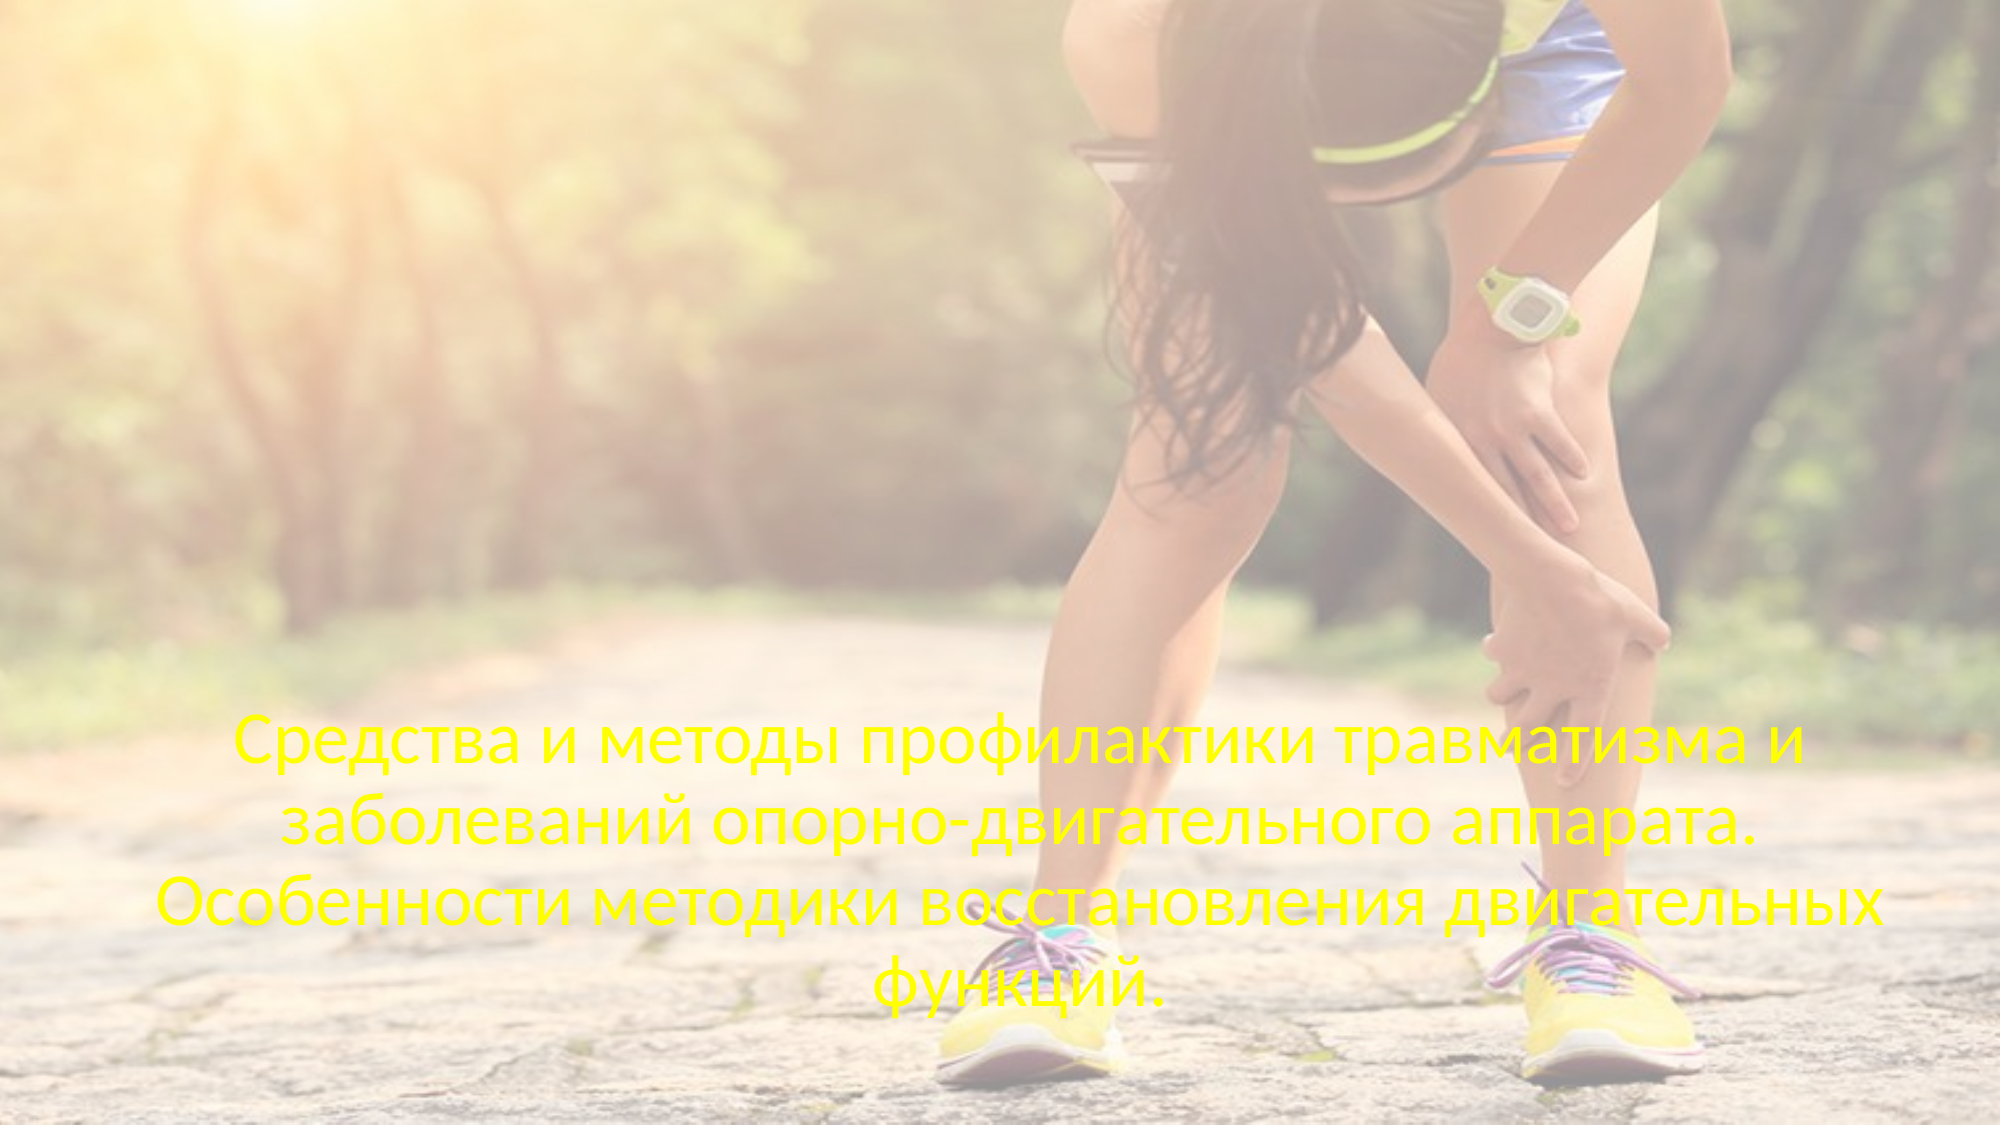

# Средства и методы профилактики травматизма и заболеваний опорно-двигательного аппарата. Особенности методики восстановления двигательных функций.